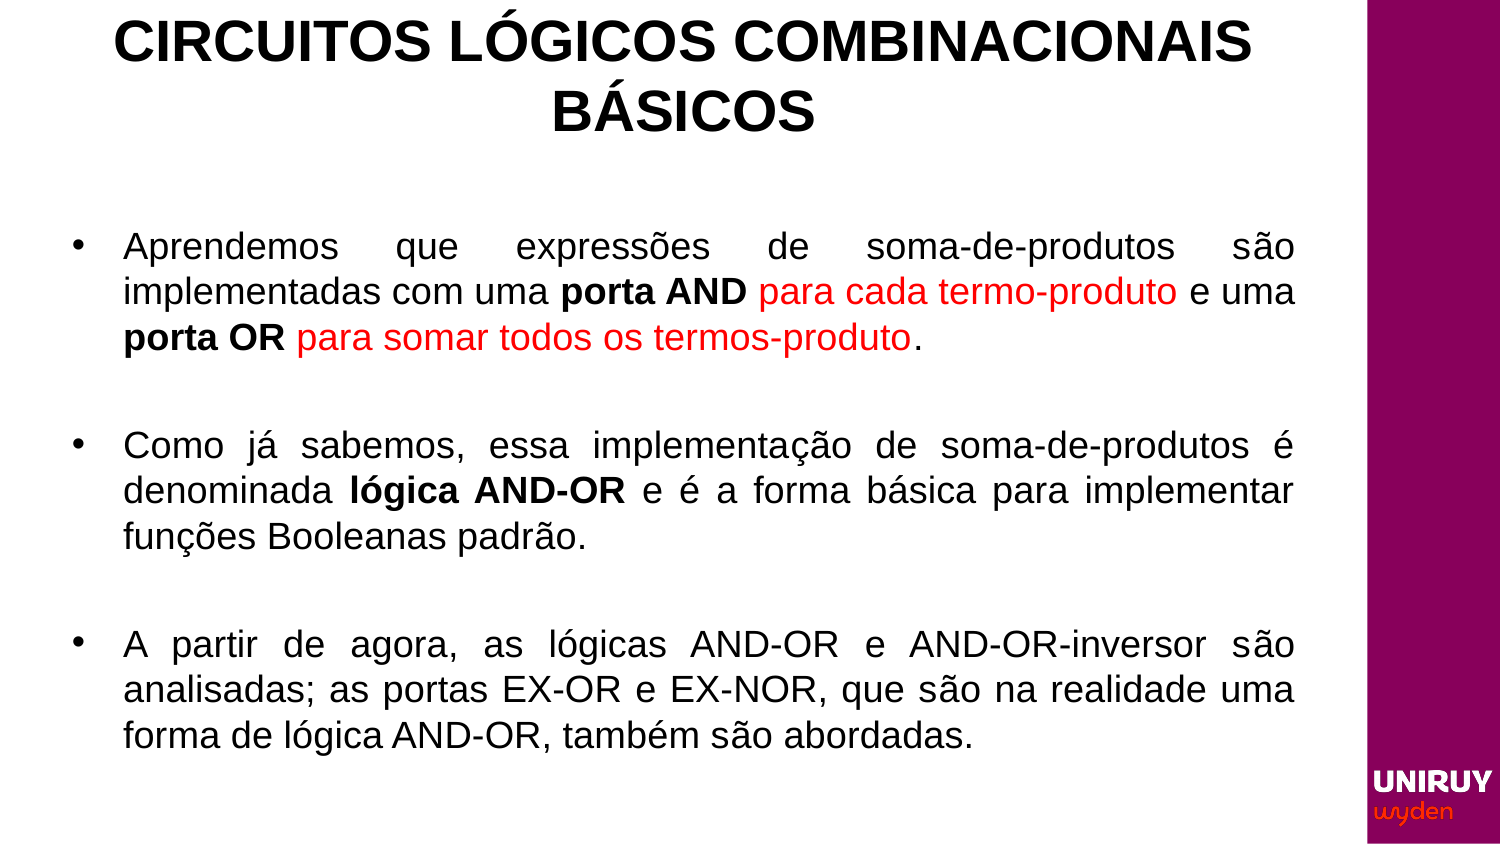

# CIRCUITOS LÓGICOS COMBINACIONAIS BÁSICOS
Aprendemos que expressões de soma-de-produtos são implementadas com uma porta AND para cada termo-produto e uma porta OR para somar todos os termos-produto.

Como já sabemos, essa implementação de soma-de-produtos é denominada lógica AND-OR e é a forma básica para implementar funções Booleanas padrão.

A partir de agora, as lógicas AND-OR e AND-OR-inversor são analisadas; as portas EX-OR e EX-NOR, que são na realidade uma forma de lógica AND-OR, também são abordadas.